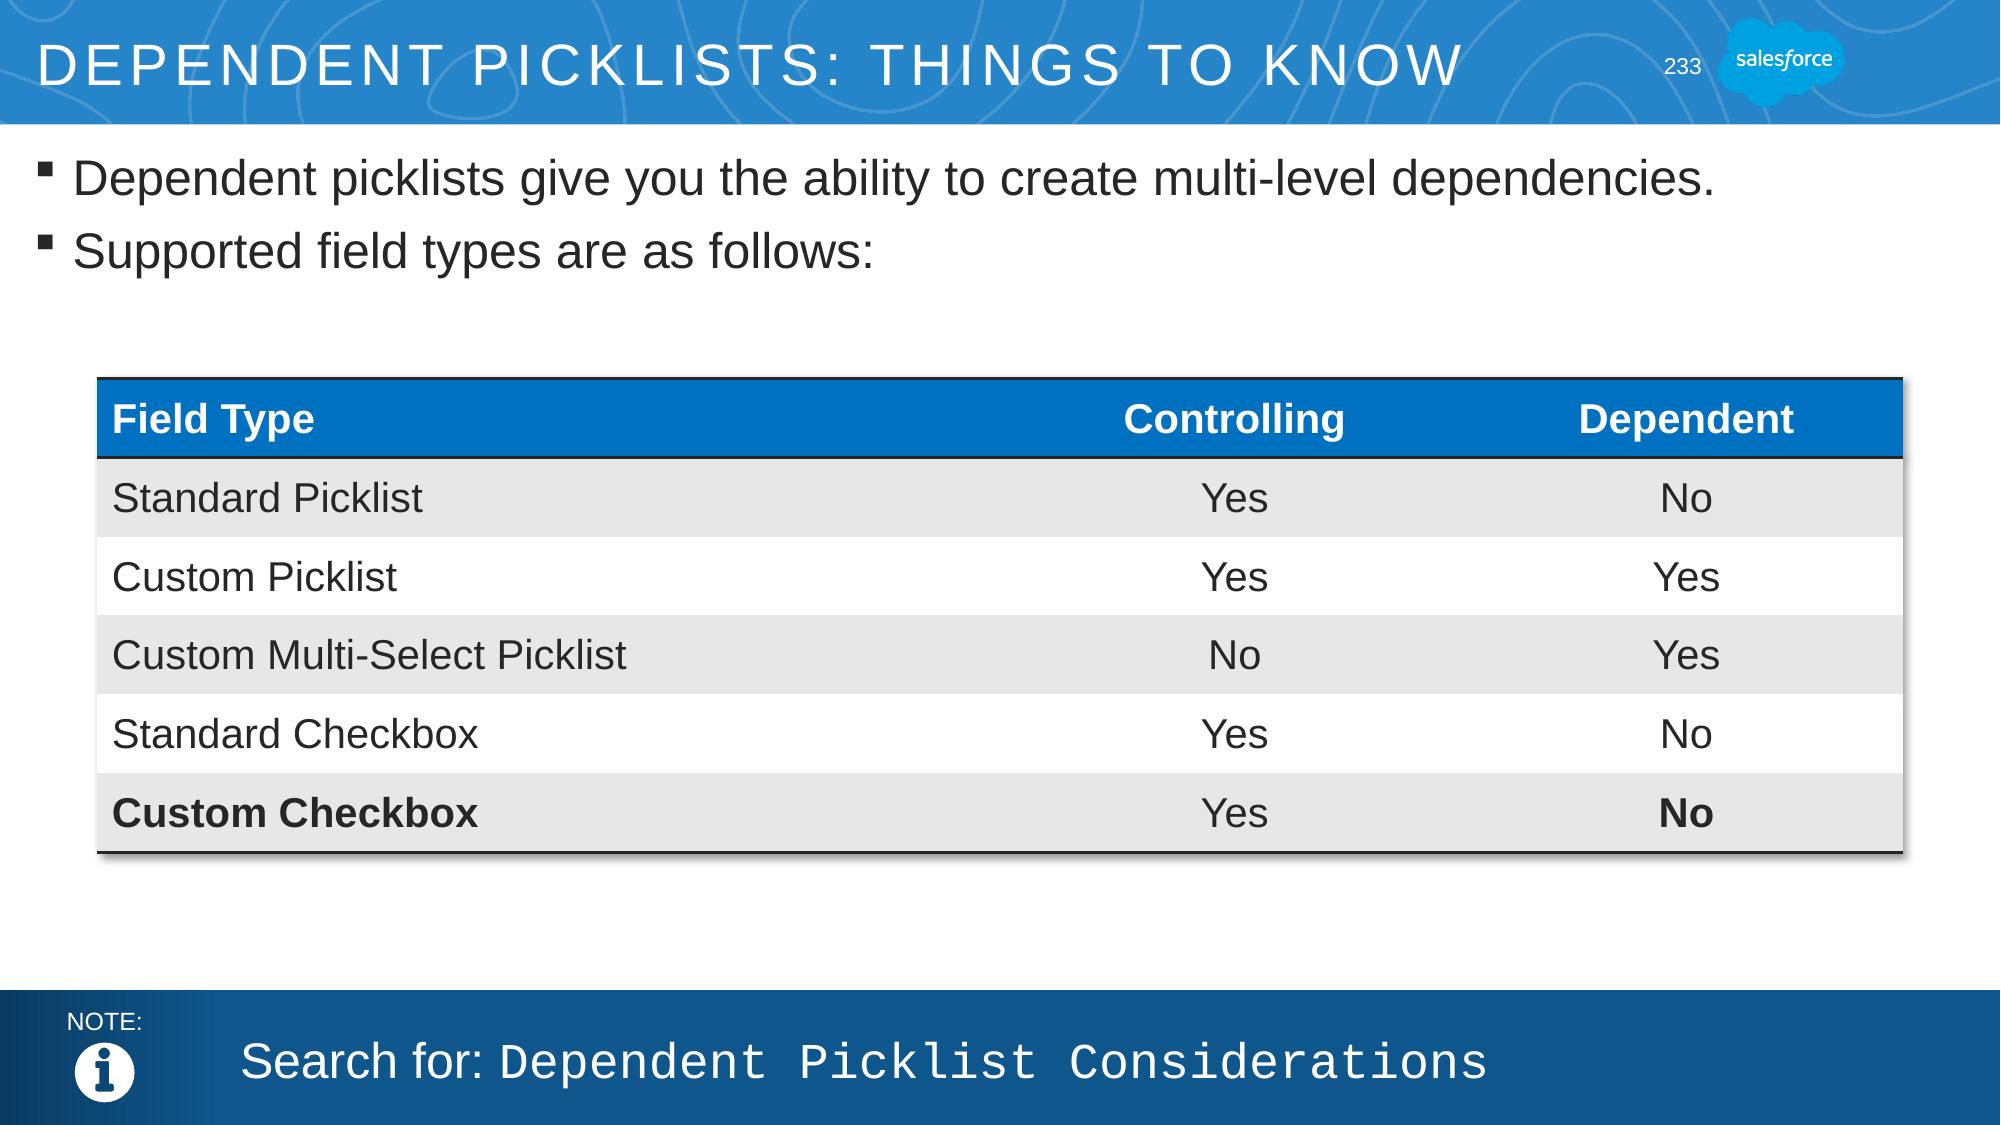

# Dependent Picklists: Things to Know
233
Dependent picklists give you the ability to create multi-level dependencies.
Supported field types are as follows:
| Field Type | Controlling | Dependent |
| --- | --- | --- |
| Standard Picklist | Yes | No |
| Custom Picklist | Yes | Yes |
| Custom Multi-Select Picklist | No | Yes |
| Standard Checkbox | Yes | No |
| Custom Checkbox | Yes | No |
Search for: Dependent Picklist Considerations
NOTE: